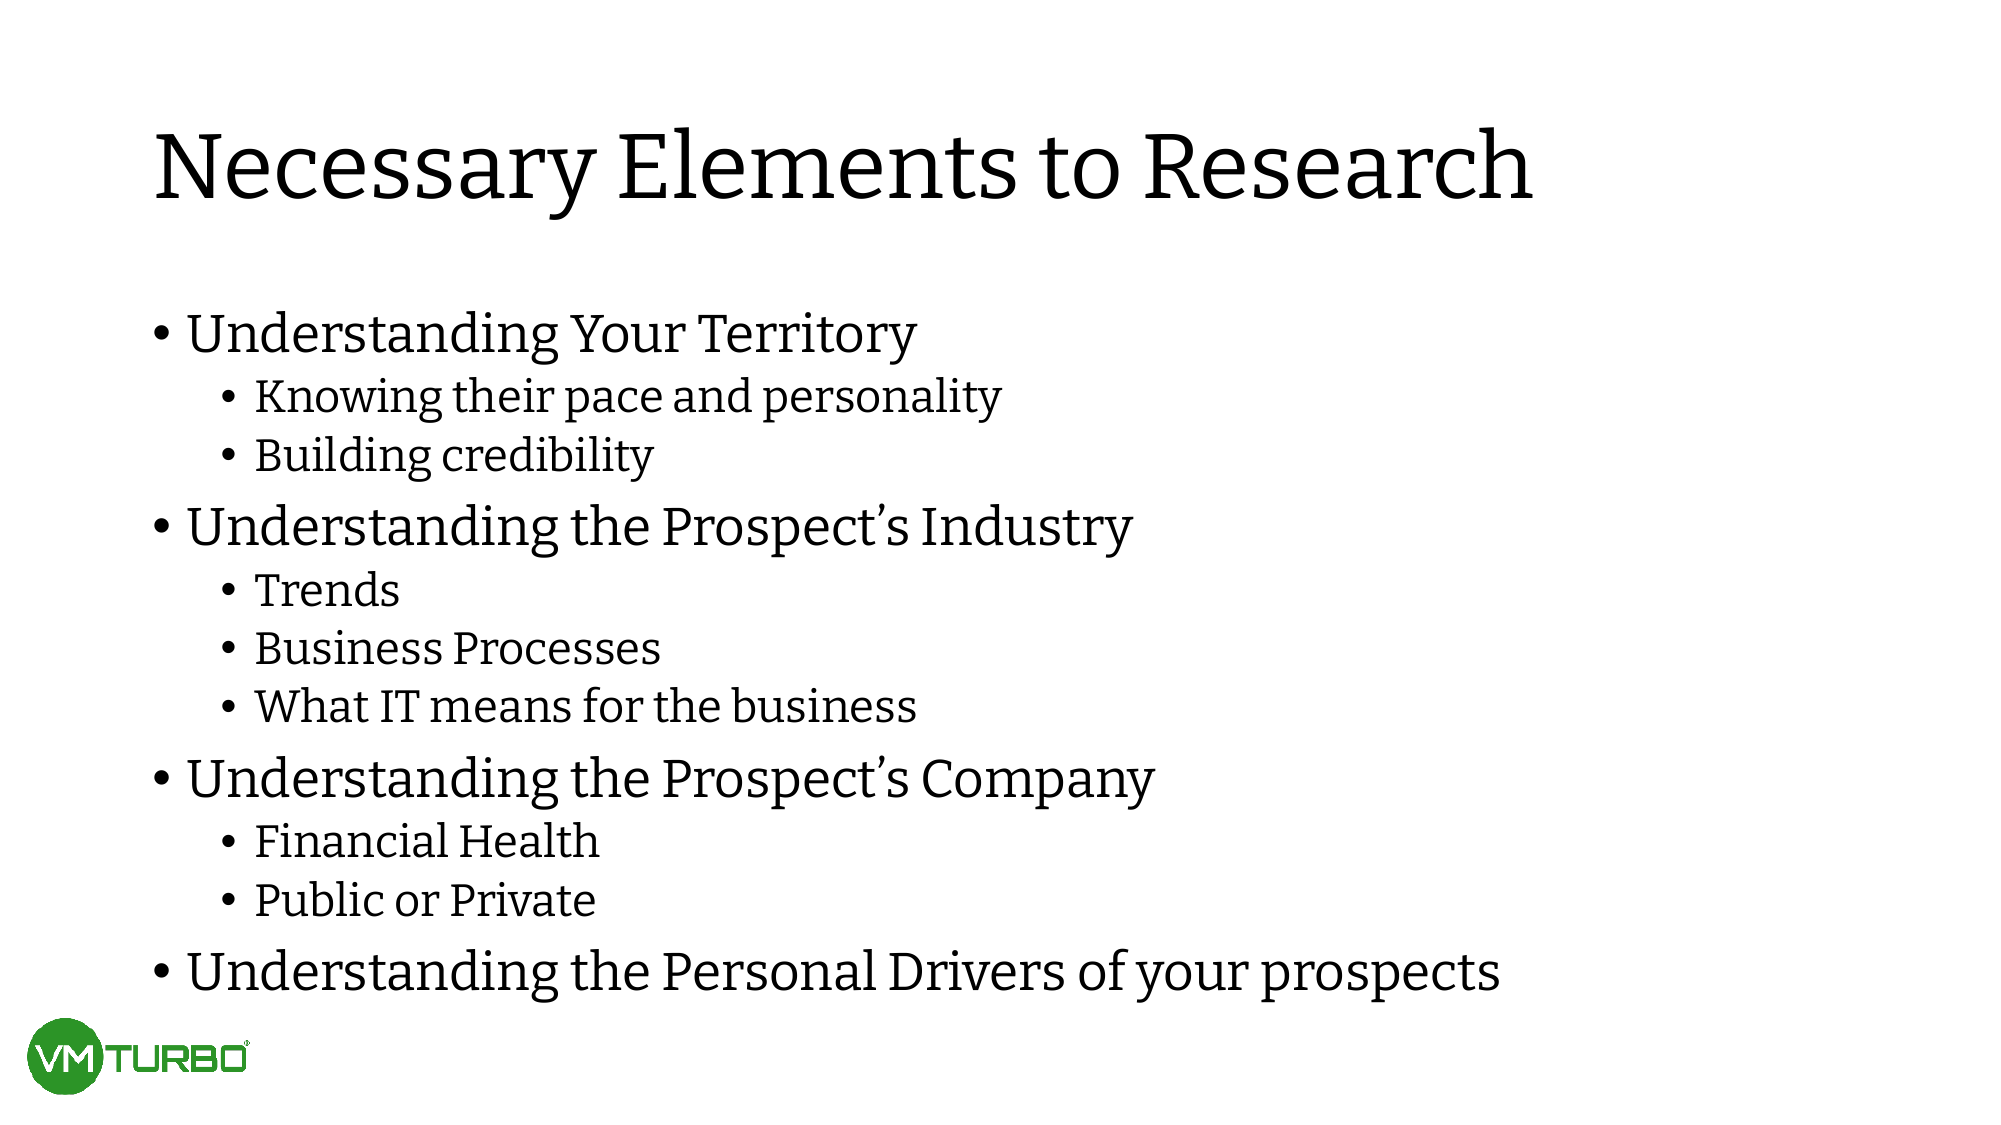

# Necessary Elements to Research
Understanding Your Territory
Knowing their pace and personality
Building credibility
Understanding the Prospect’s Industry
Trends
Business Processes
What IT means for the business
Understanding the Prospect’s Company
Financial Health
Public or Private
Understanding the Personal Drivers of your prospects